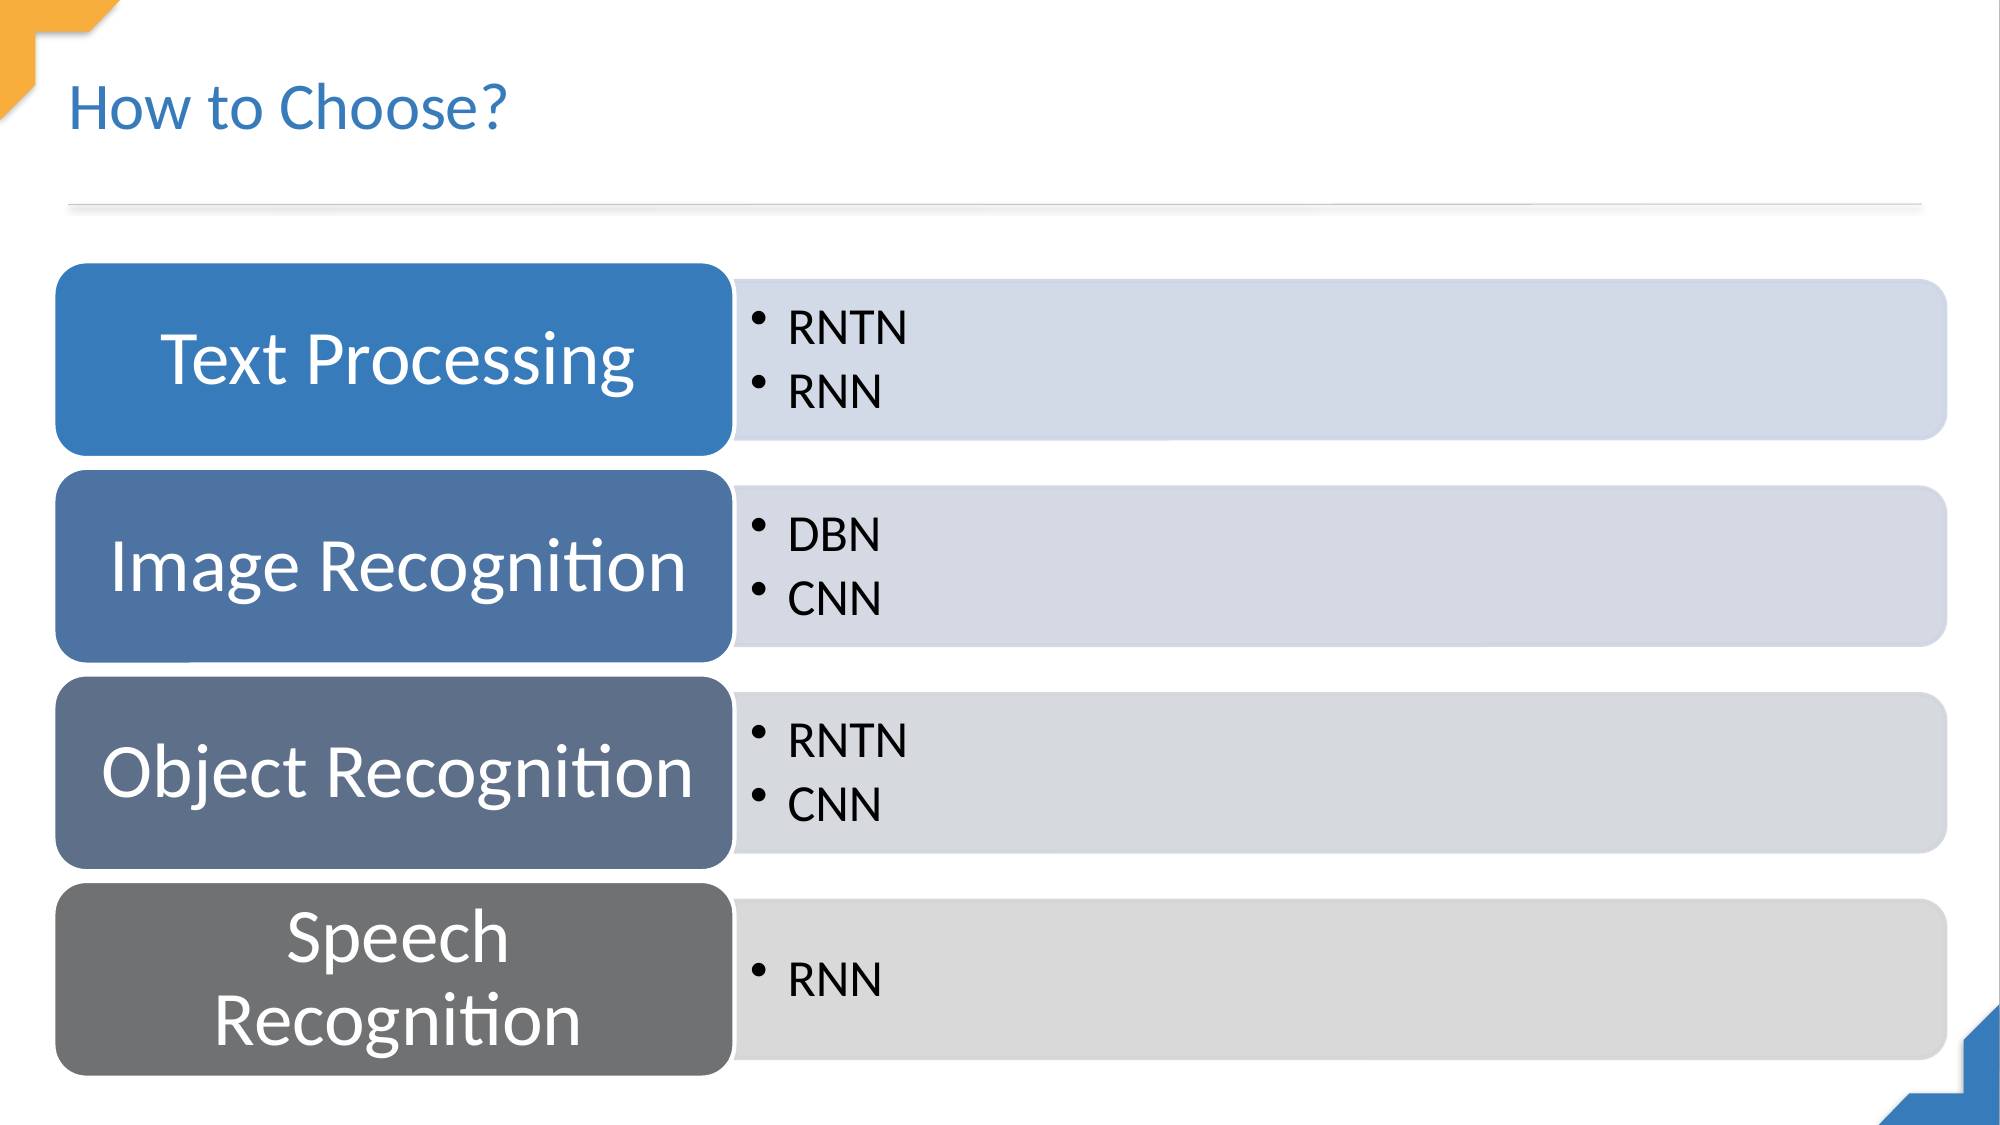

How to Choose?
RNTN
RNN
Text Processing
DBN
CNN
Image Recognition
RNTN
CNN
Object Recognition
RNN
Speech Recognition